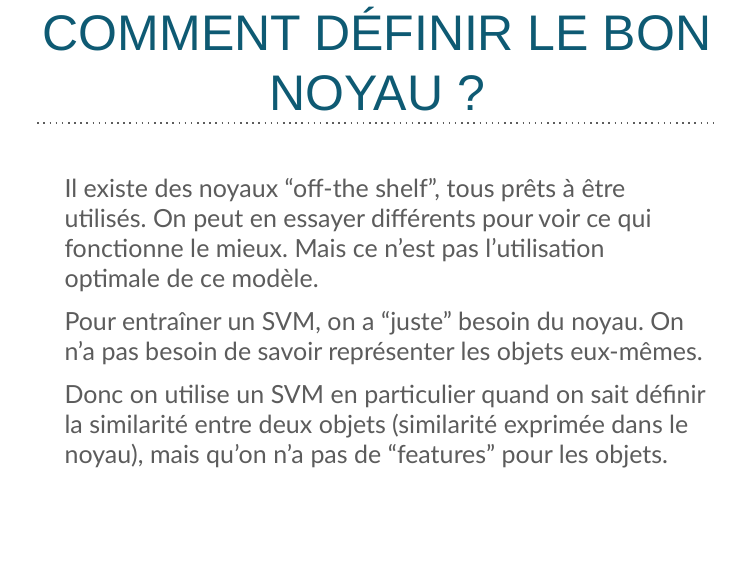

# COMMENT DÉFINIR LE BON NOYAU ?
Il existe des noyaux “off-the shelf”, tous prêts à être utilisés. On peut en essayer différents pour voir ce qui fonctionne le mieux. Mais ce n’est pas l’utilisation optimale de ce modèle.
Pour entraîner un SVM, on a “juste” besoin du noyau. On n’a pas besoin de savoir représenter les objets eux-mêmes.
Donc on utilise un SVM en particulier quand on sait définir la similarité entre deux objets (similarité exprimée dans le noyau), mais qu’on n’a pas de “features” pour les objets.